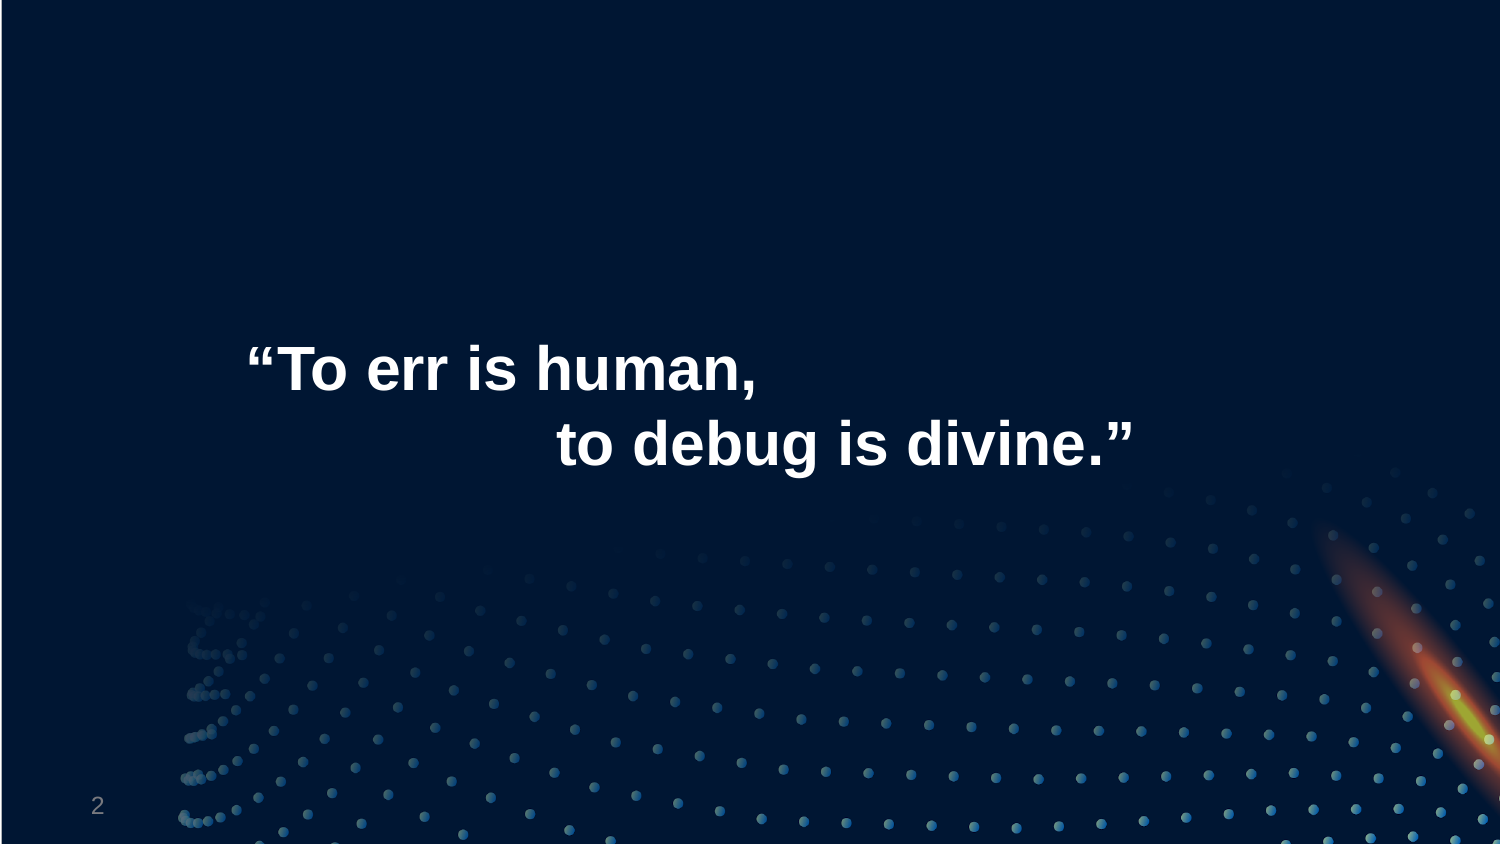

# “To err is human, to debug is divine.”
2